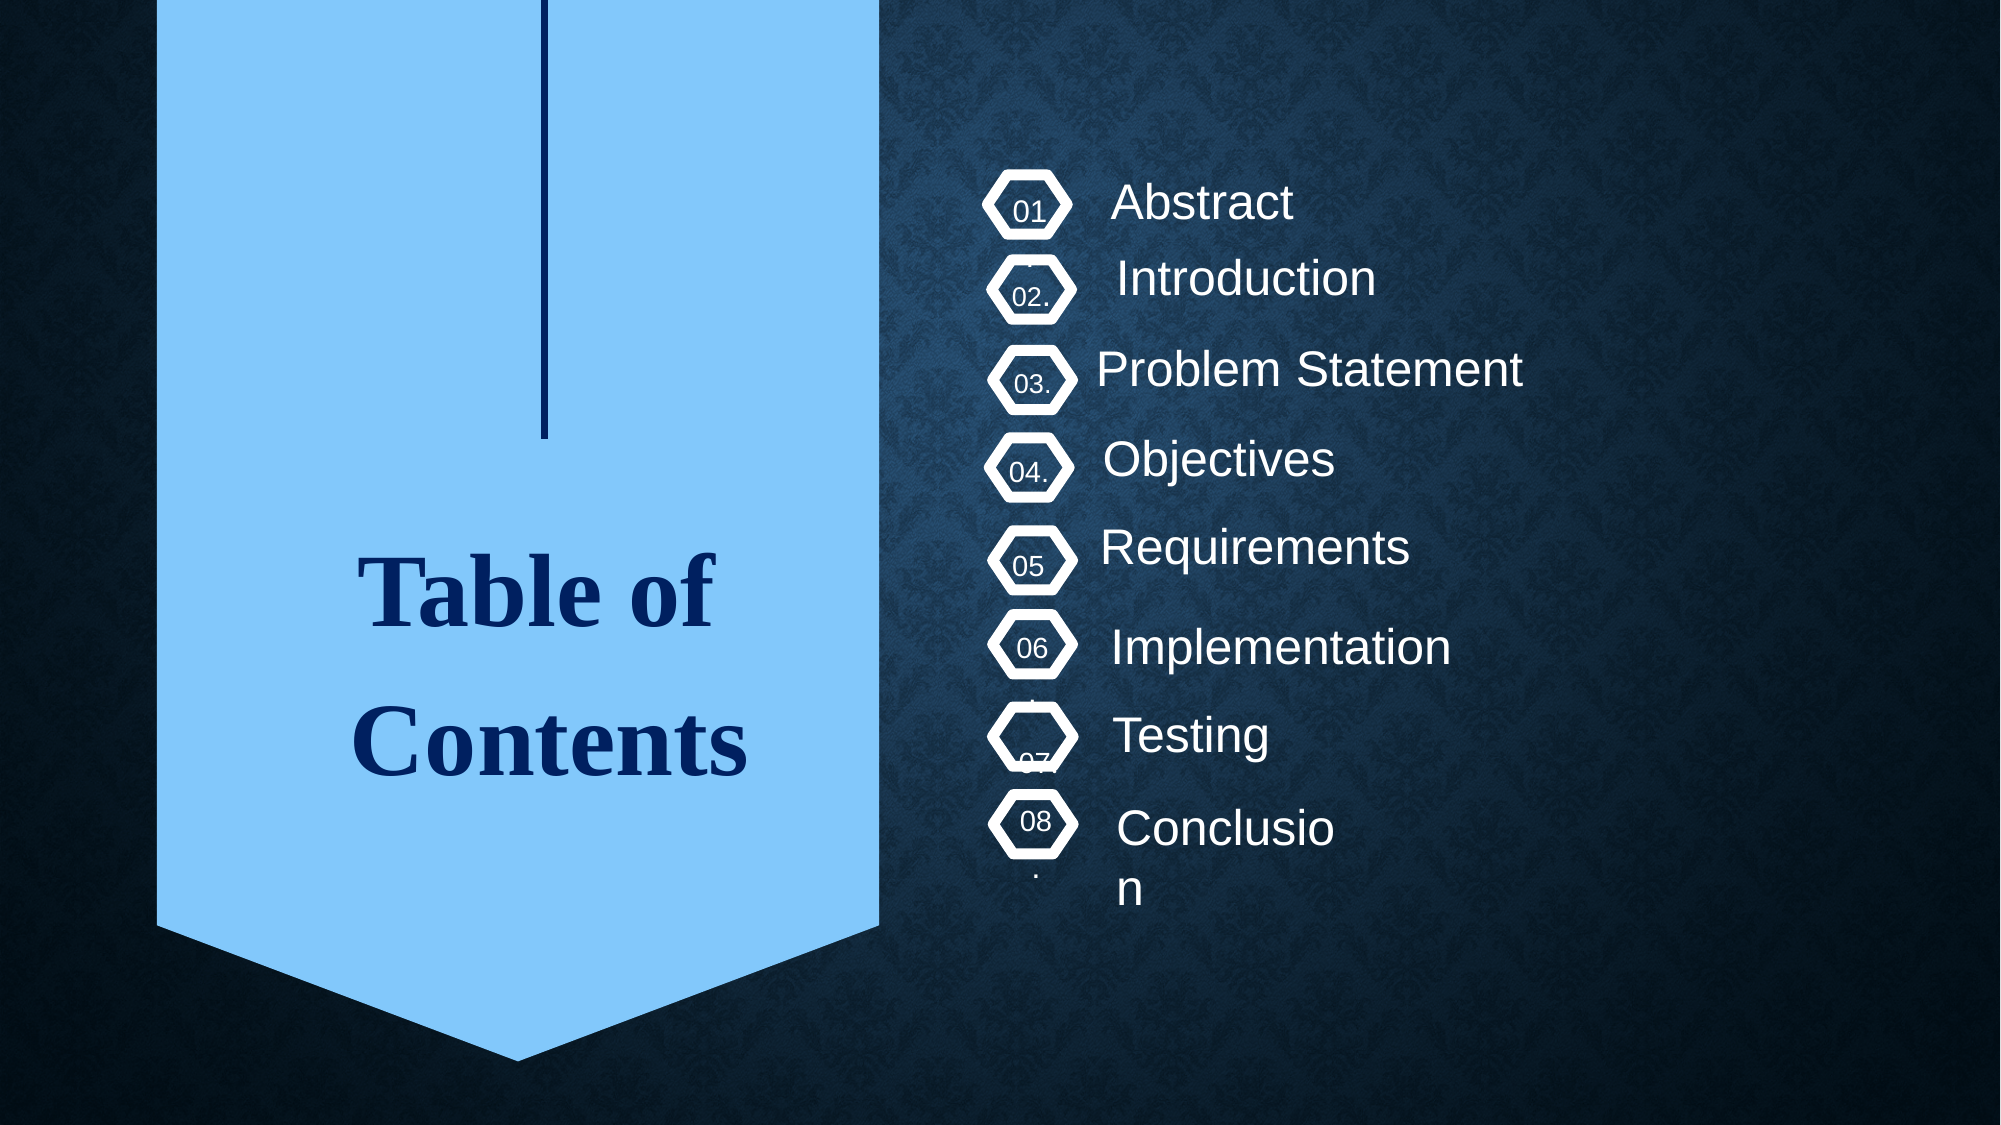

Abstract

01.
Introduction

02.
Problem Statement

03.
Objectives

04.
Table of
Contents
Requirements

05.
Implementation

06.
Testing

07.

Conclusion

08.